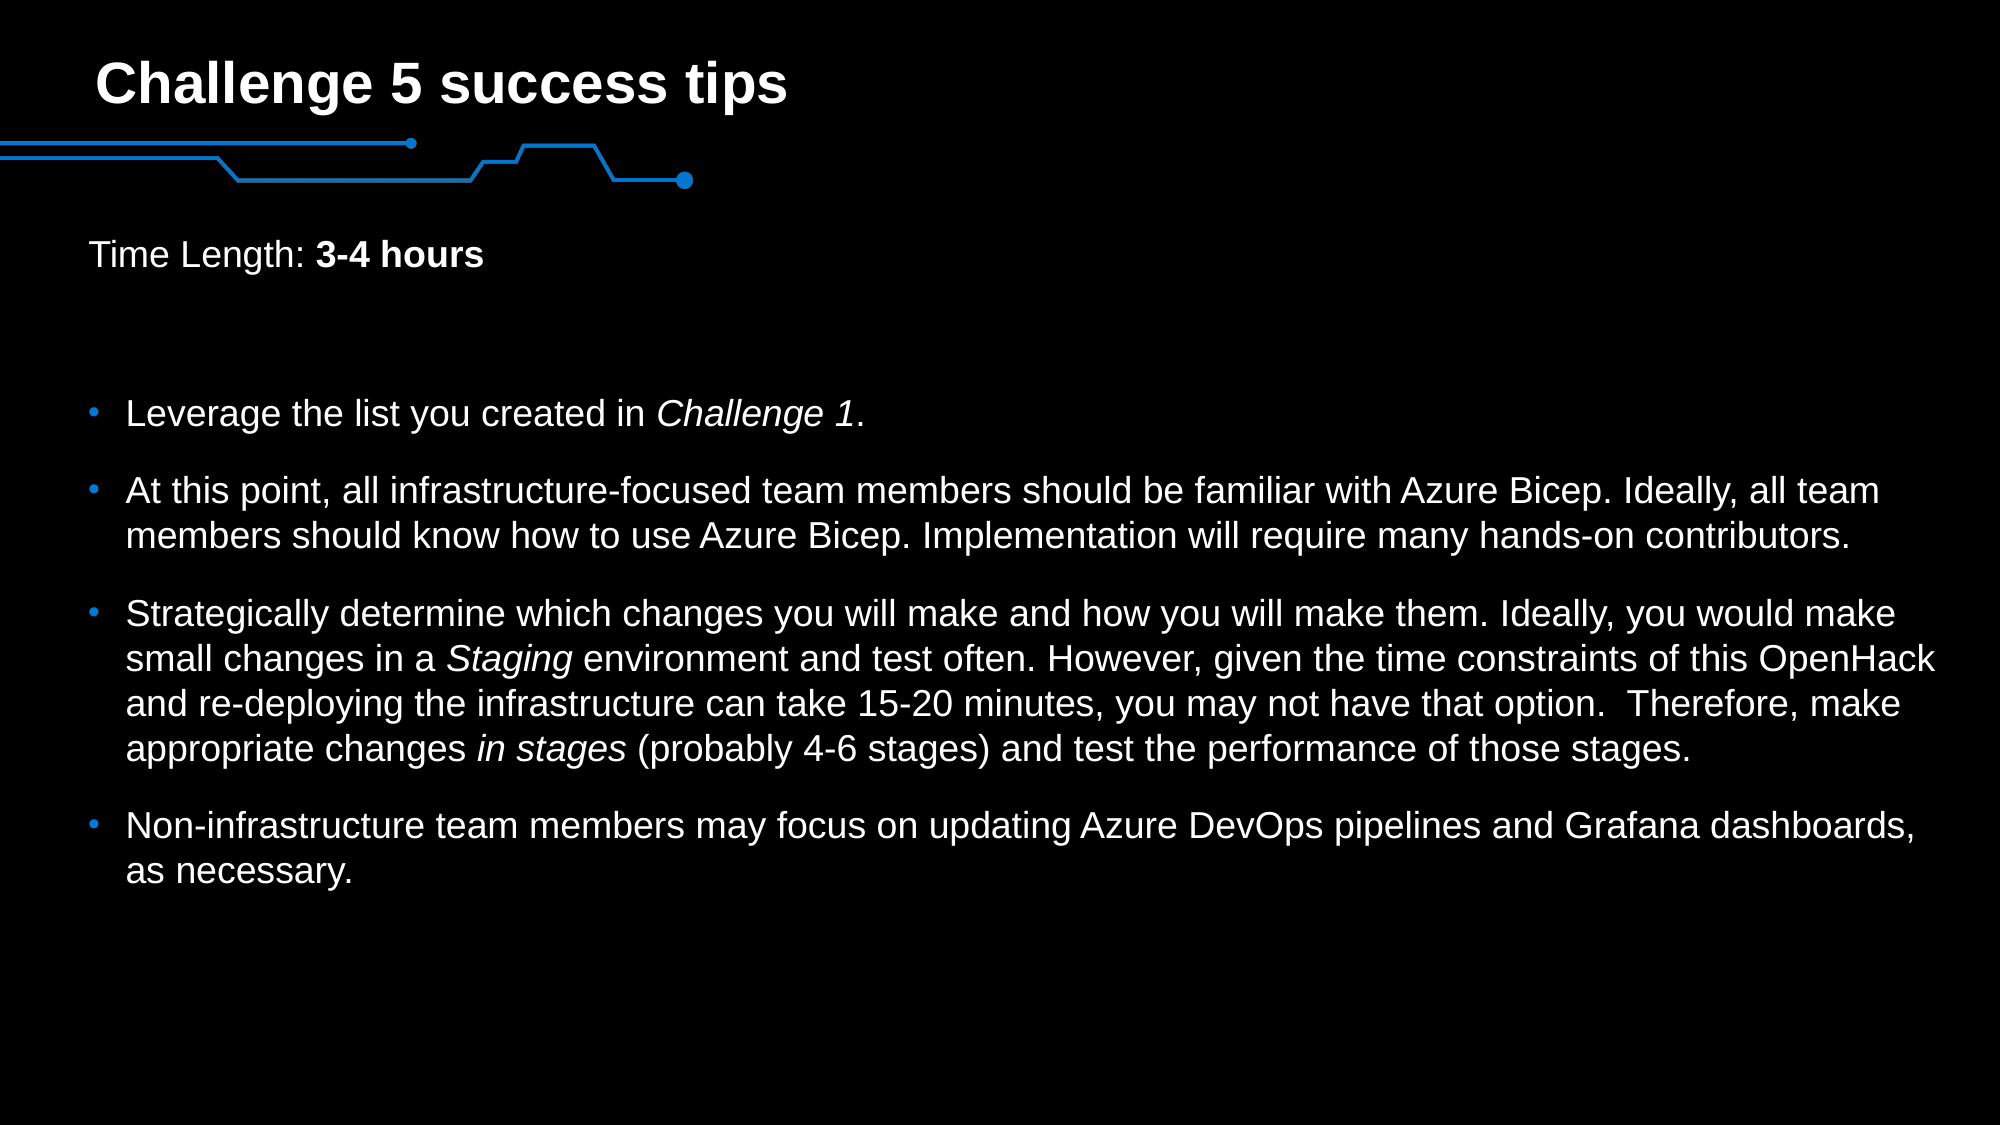

# Challenge 5 success tips
Time Length: 3-4 hours
Leverage the list you created in Challenge 1.
At this point, all infrastructure-focused team members should be familiar with Azure Bicep. Ideally, all team members should know how to use Azure Bicep. Implementation will require many hands-on contributors.
Strategically determine which changes you will make and how you will make them. Ideally, you would make small changes in a Staging environment and test often. However, given the time constraints of this OpenHack and re-deploying the infrastructure can take 15-20 minutes, you may not have that option.  Therefore, make appropriate changes in stages (probably 4-6 stages) and test the performance of those stages.
Non-infrastructure team members may focus on updating Azure DevOps pipelines and Grafana dashboards, as necessary.